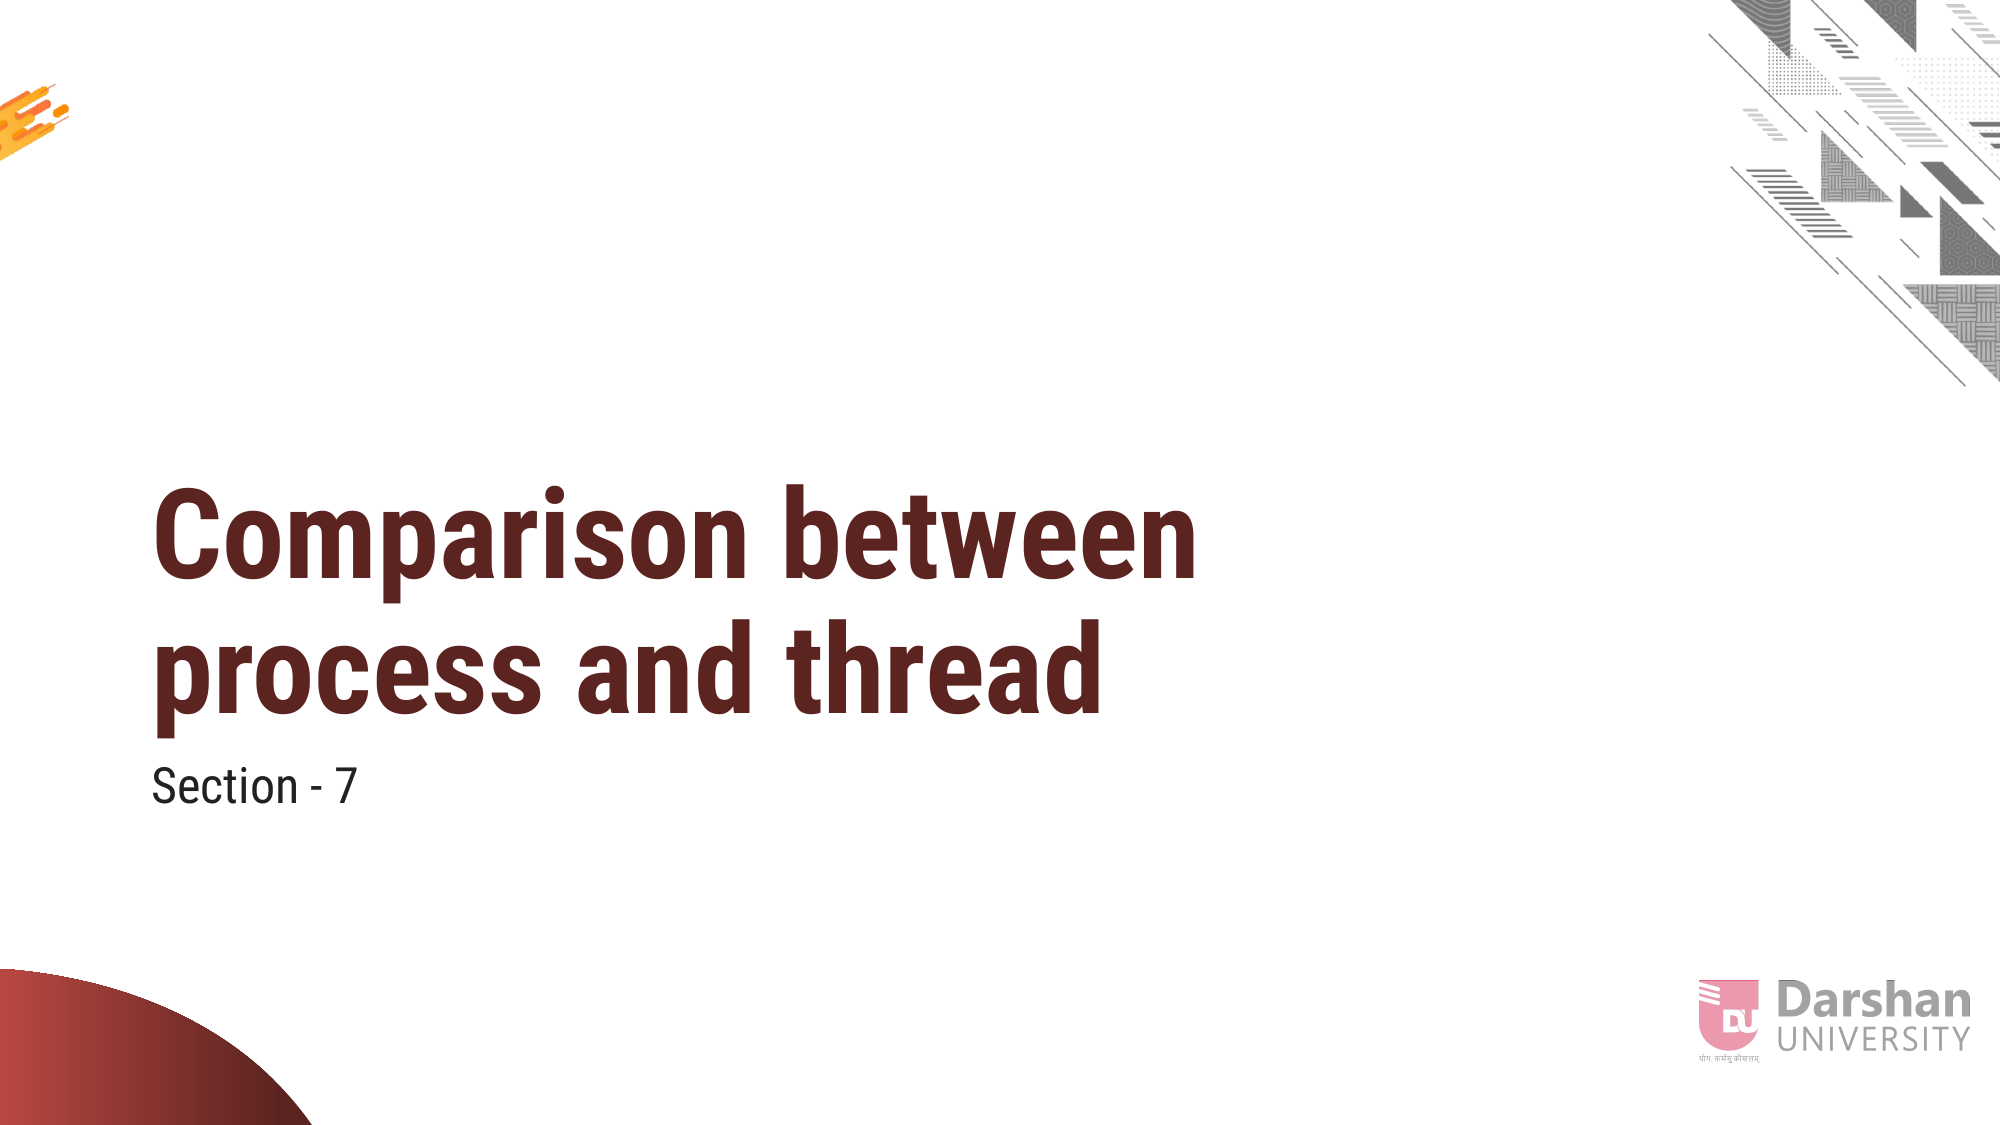

# Comparison between process and thread
Section - 7